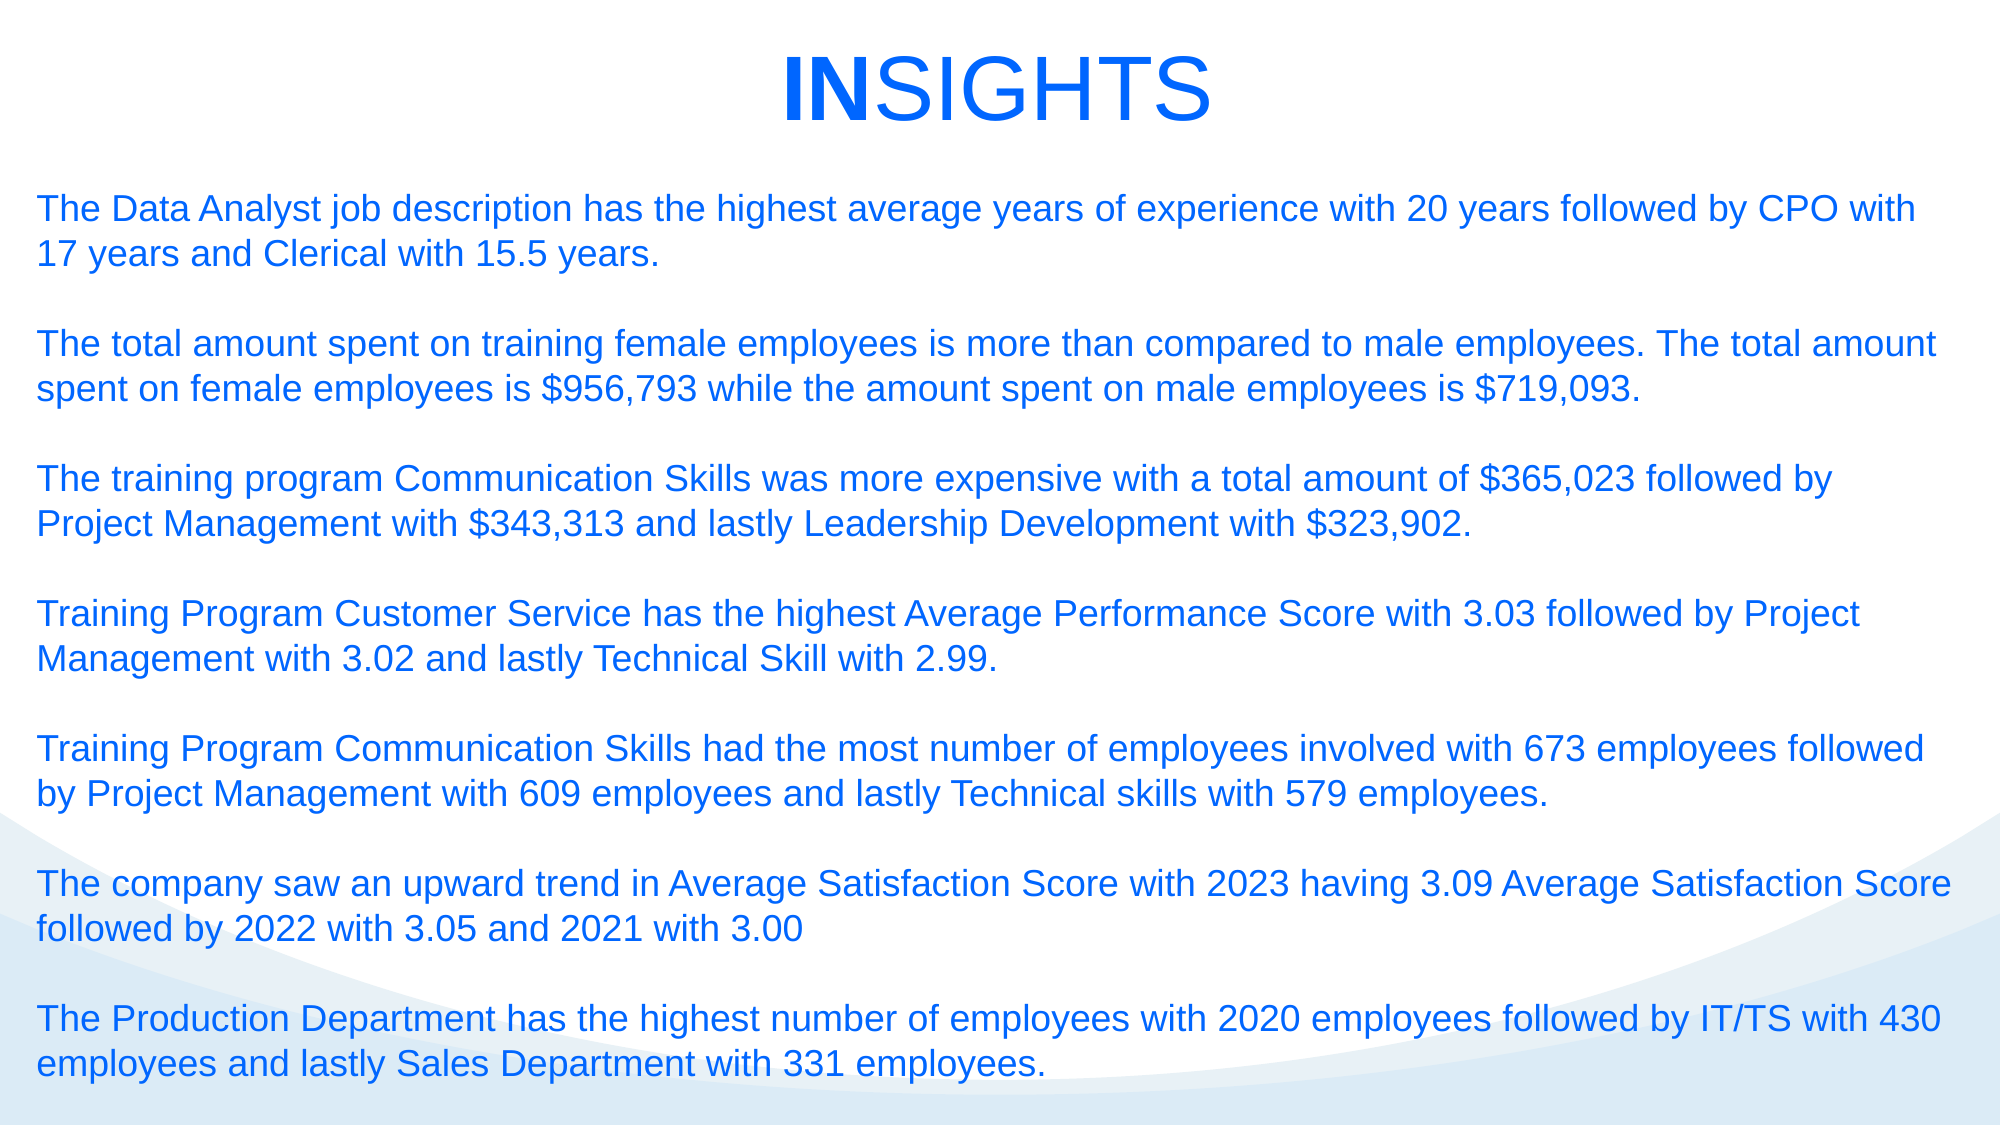

INSIGHTS

The Data Analyst job description has the highest average years of experience with 20 years followed by CPO with 17 years and Clerical with 15.5 years.

The total amount spent on training female employees is more than compared to male employees. The total amount spent on female employees is $956,793 while the amount spent on male employees is $719,093.

The training program Communication Skills was more expensive with a total amount of $365,023 followed by Project Management with $343,313 and lastly Leadership Development with $323,902.

Training Program Customer Service has the highest Average Performance Score with 3.03 followed by Project Management with 3.02 and lastly Technical Skill with 2.99.

Training Program Communication Skills had the most number of employees involved with 673 employees followed by Project Management with 609 employees and lastly Technical skills with 579 employees.

The company saw an upward trend in Average Satisfaction Score with 2023 having 3.09 Average Satisfaction Score followed by 2022 with 3.05 and 2021 with 3.00

The Production Department has the highest number of employees with 2020 employees followed by IT/TS with 430 employees and lastly Sales Department with 331 employees.